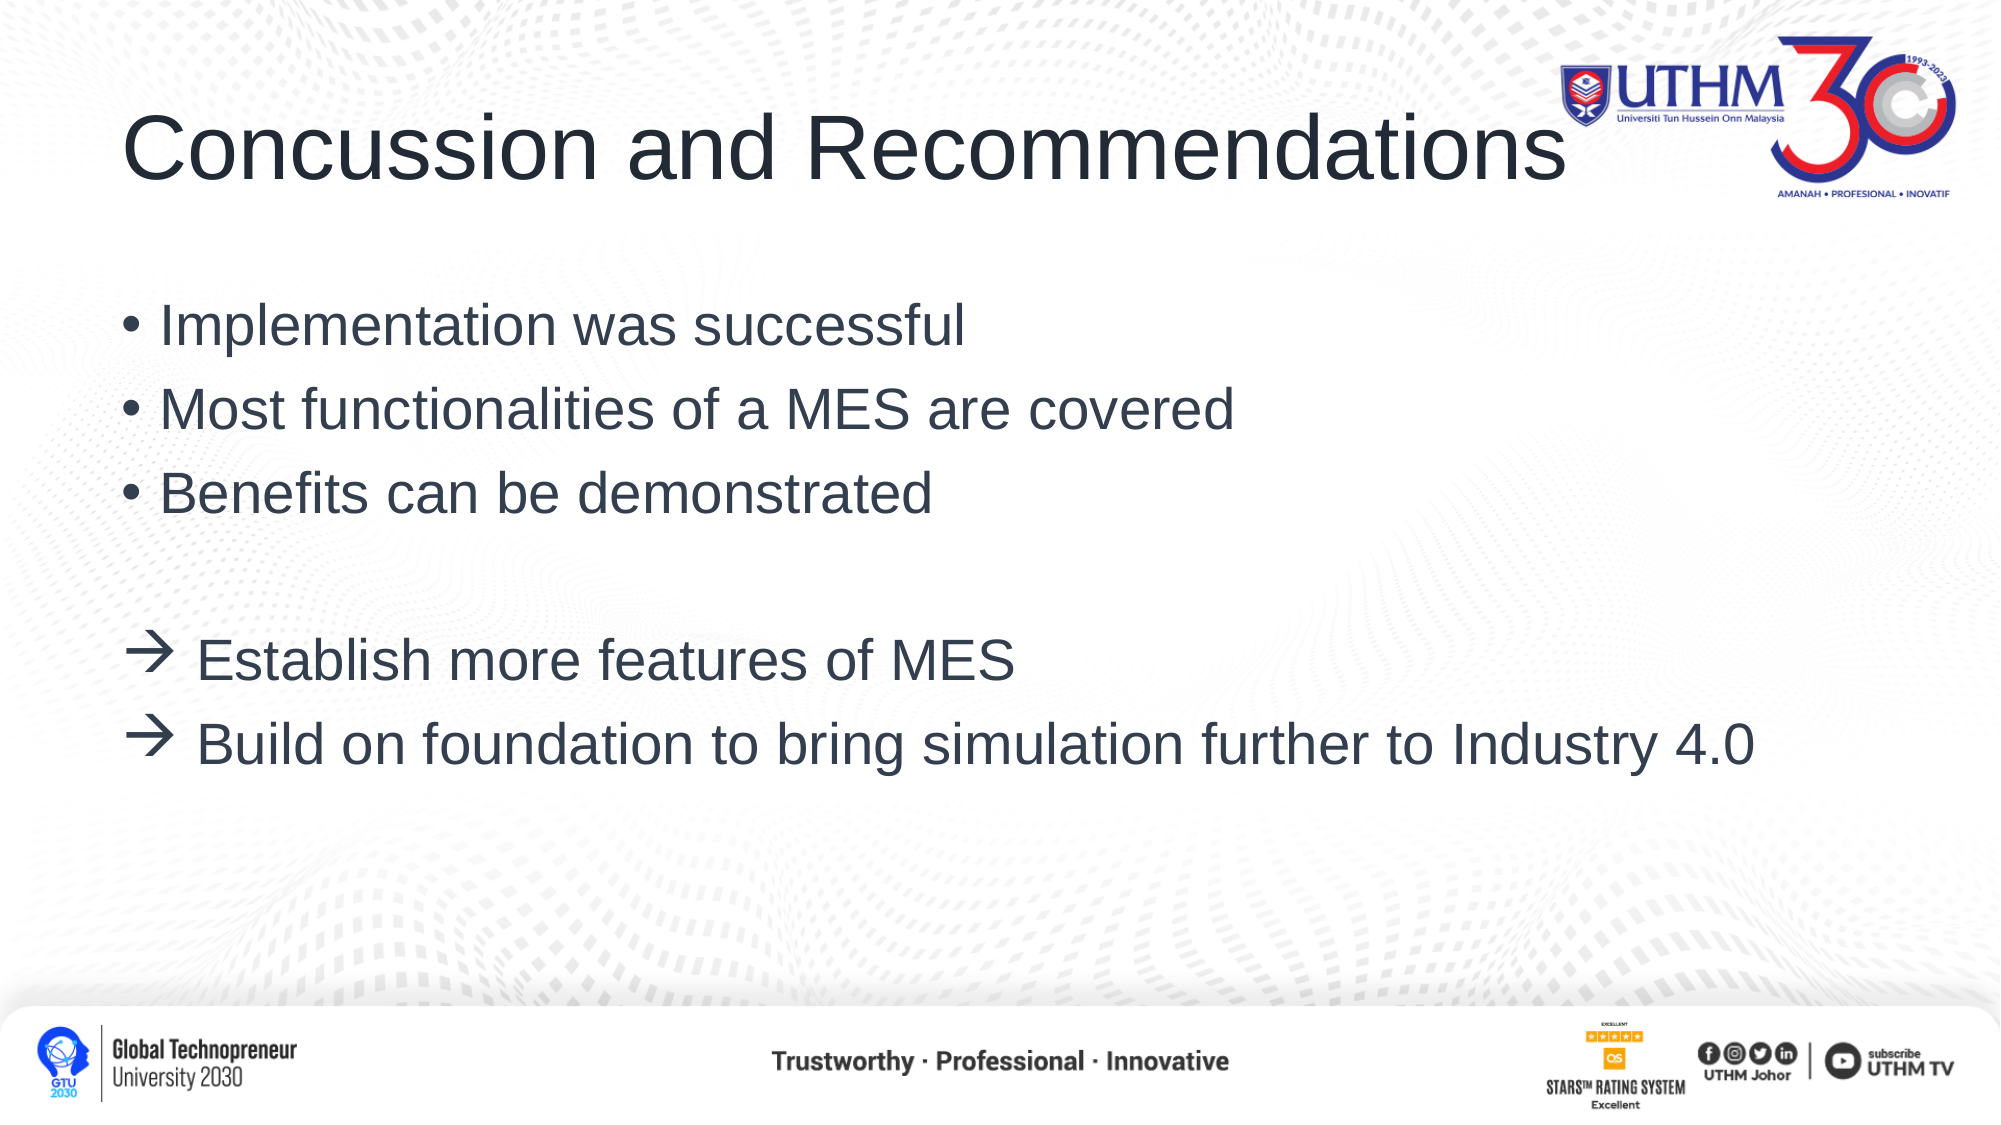

# Concussion and Recommendations
Implementation was successful
Most functionalities of a MES are covered
Benefits can be demonstrated

 Establish more features of MES
 Build on foundation to bring simulation further to Industry 4.0